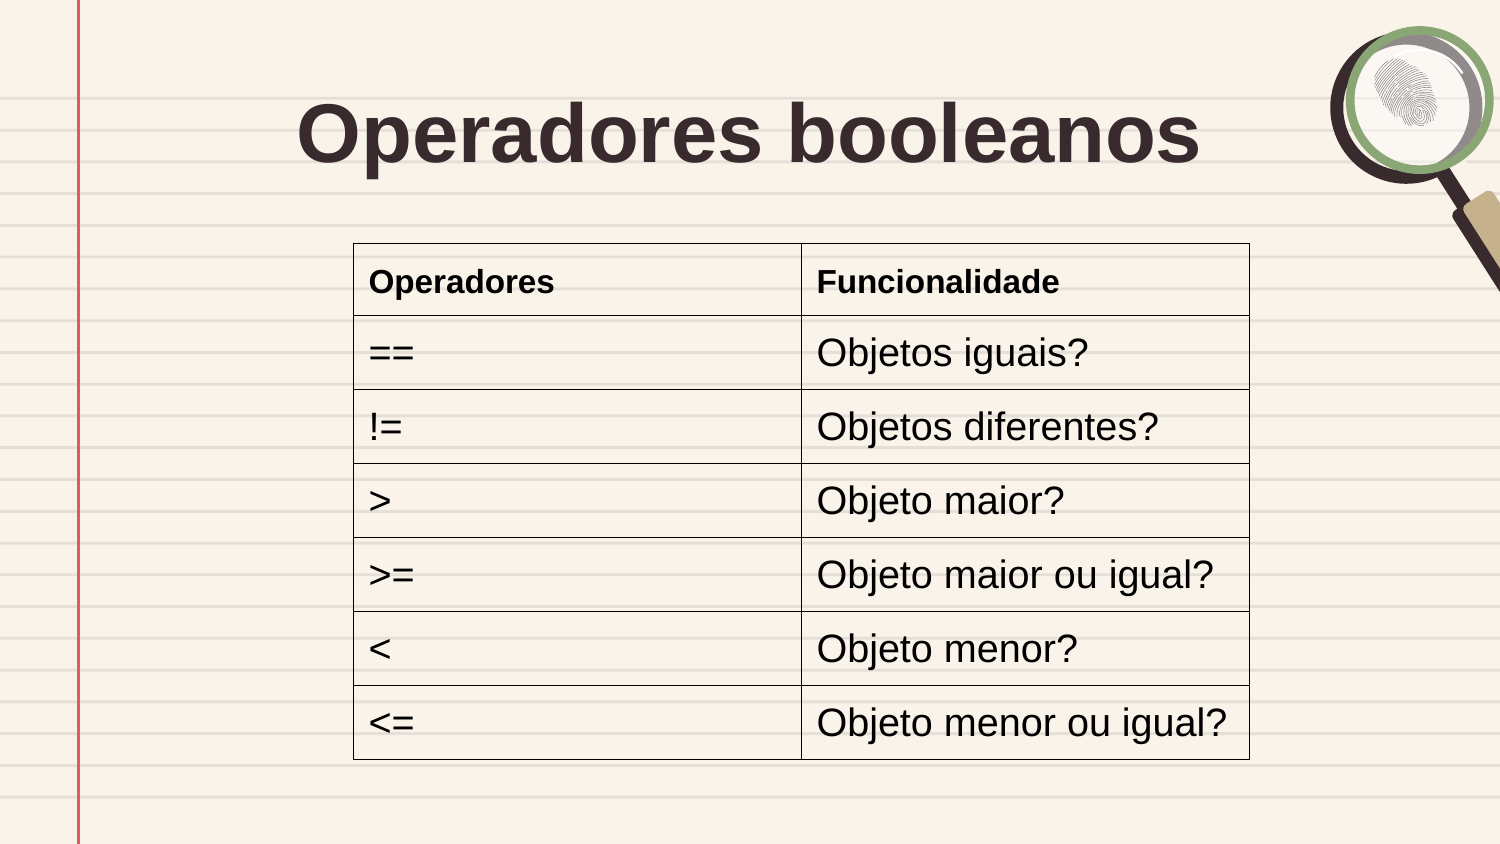

# Operadores booleanos
| Operadores | Funcionalidade |
| --- | --- |
| == | Objetos iguais? |
| != | Objetos diferentes? |
| > | Objeto maior? |
| >= | Objeto maior ou igual? |
| < | Objeto menor? |
| <= | Objeto menor ou igual? |